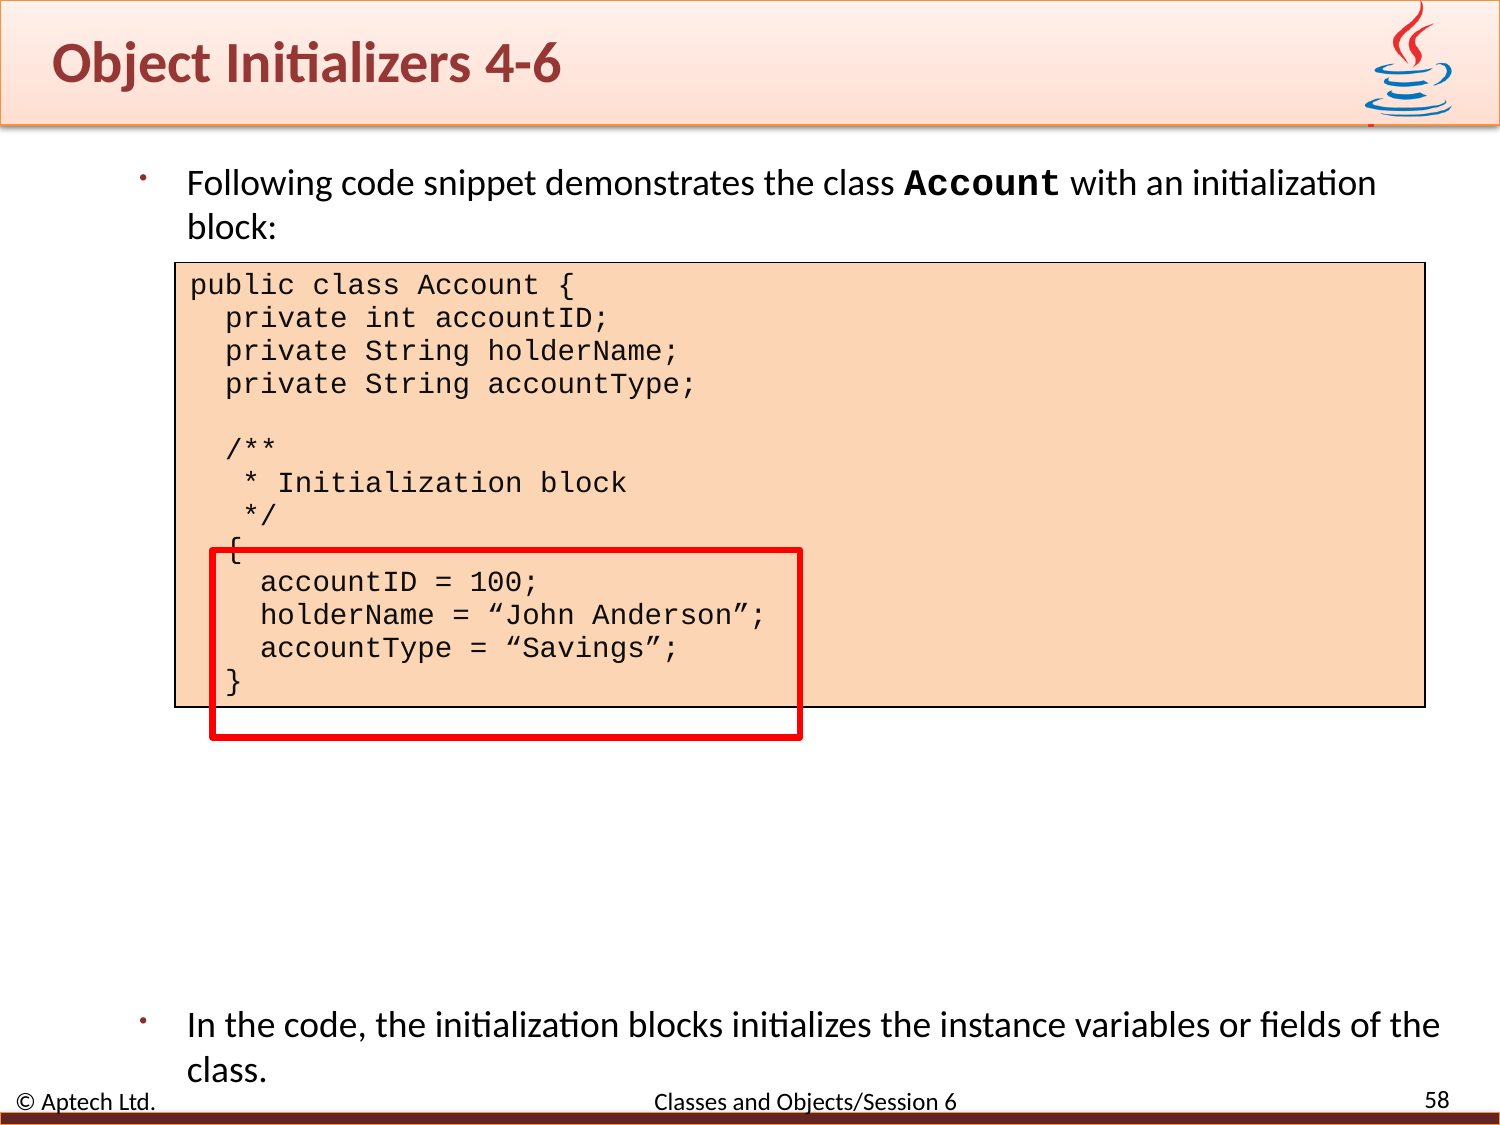

# Object Initializers 4-6
Following code snippet demonstrates the class Account with an initialization block:

In the code, the initialization blocks initializes the instance variables or fields of the class.
| public class Account { private int accountID; private String holderName; private String accountType; /\*\* \* Initialization block \*/ { accountID = 100; holderName = “John Anderson”; accountType = “Savings”; } |
| --- |

58
© Aptech Ltd.                                                                                       Classes and Objects/Session 6